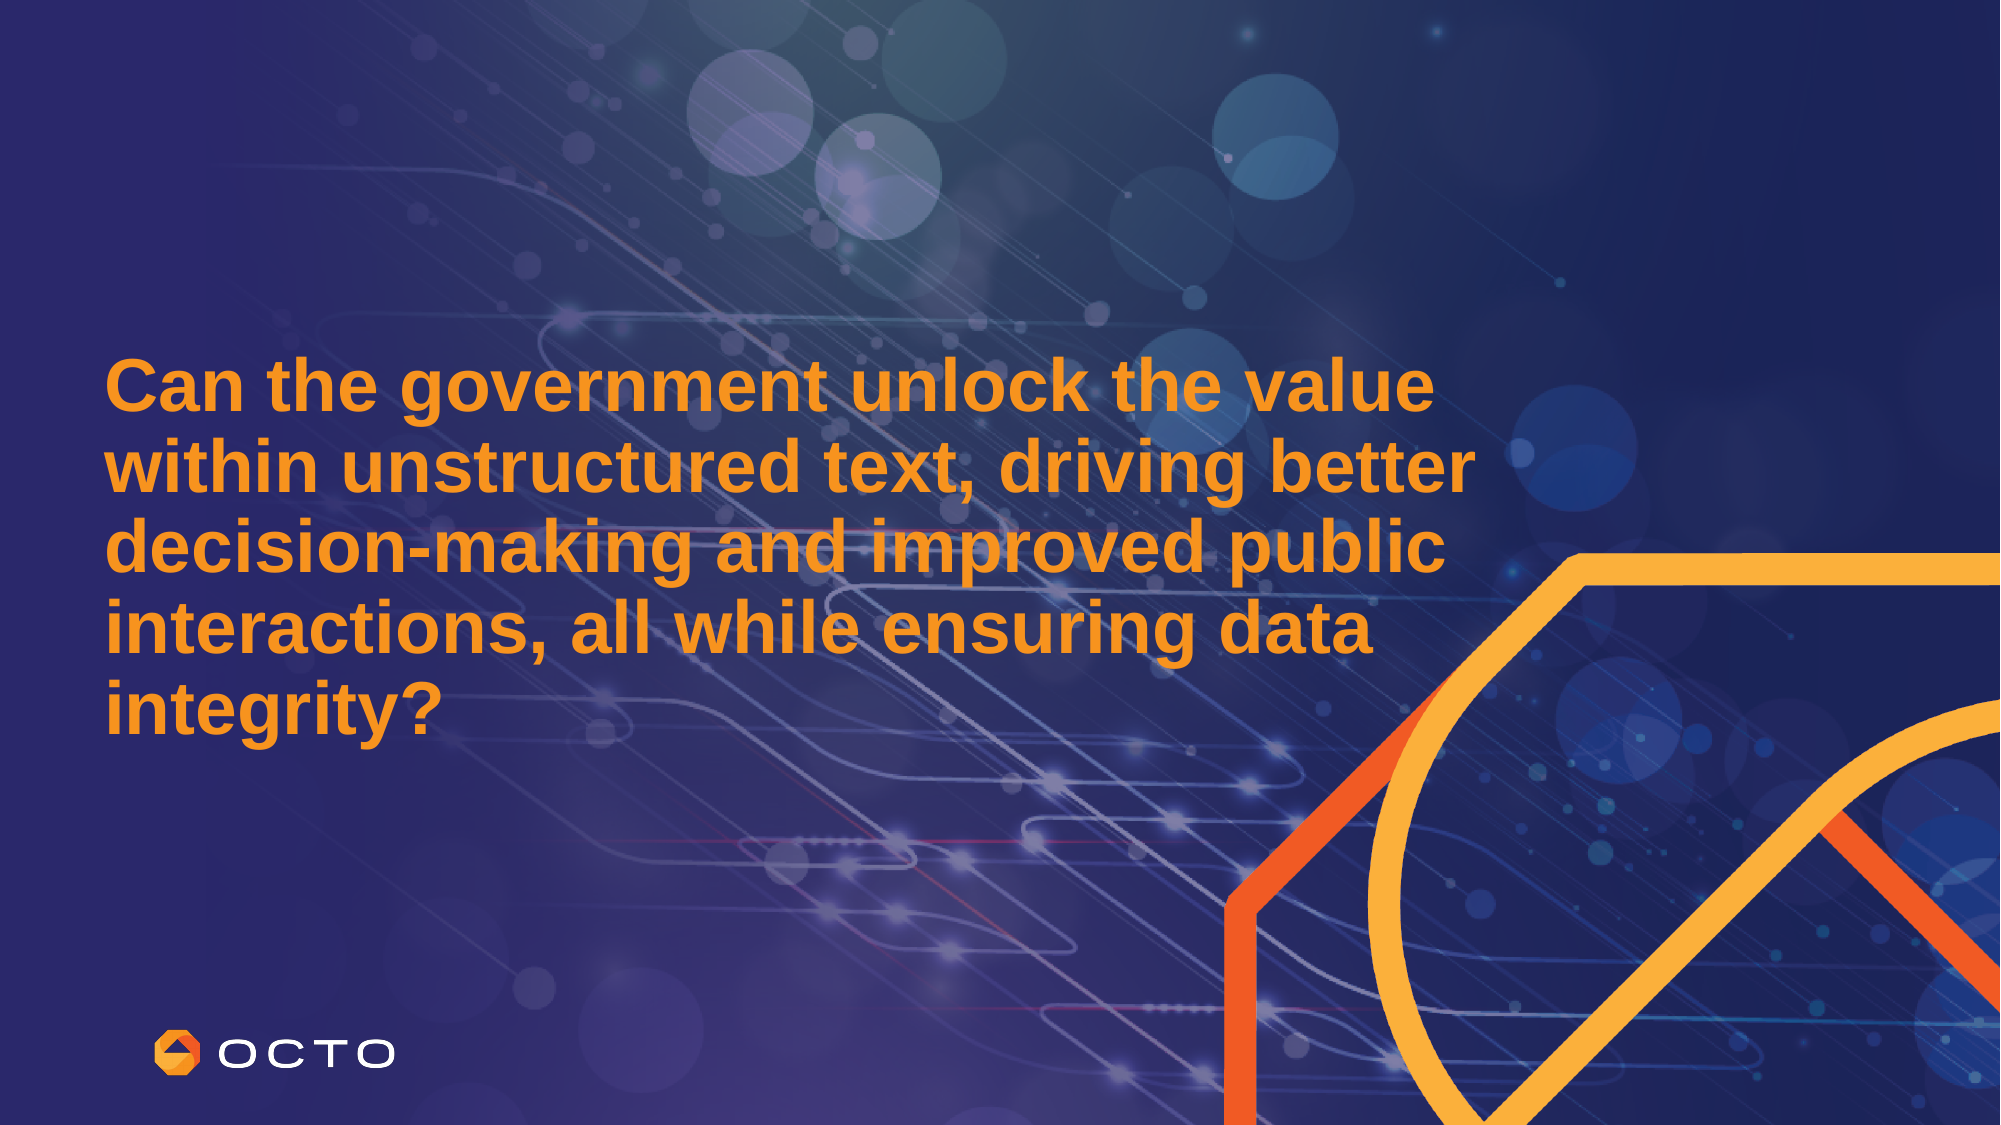

# Can the government unlock the value within unstructured text, driving better decision-making and improved public interactions, all while ensuring data integrity?